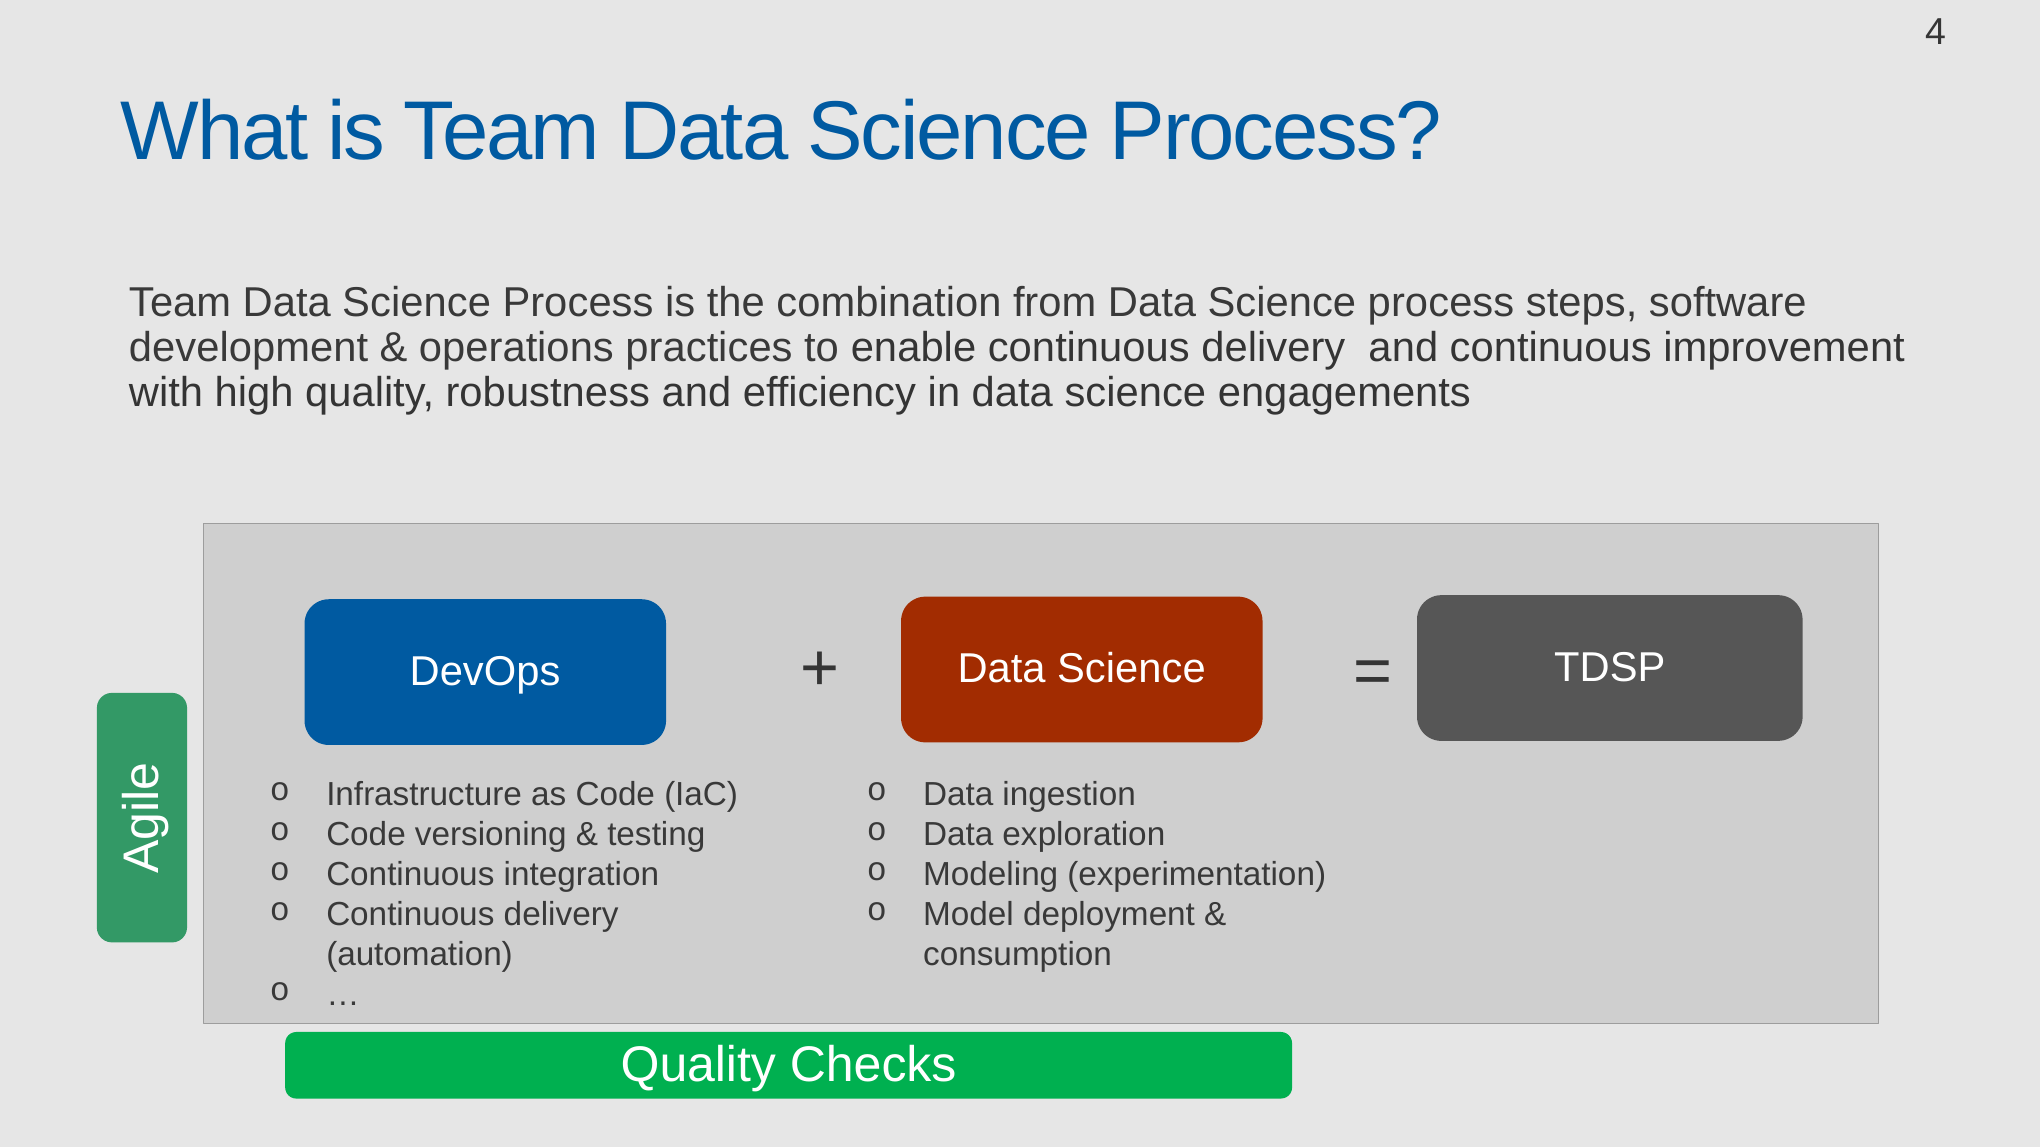

4
# What is Team Data Science Process?
Team Data Science Process is the combination from Data Science process steps, software development & operations practices to enable continuous delivery  and continuous improvement with high quality, robustness and efficiency in data science engagements

TDSP
Data Science
DevOps
+
=
Infrastructure as Code (IaC)
Code versioning & testing
Continuous integration
Continuous delivery (automation)
…
Data ingestion
Data exploration
Modeling (experimentation)
Model deployment & consumption
Agile
Quality Checks